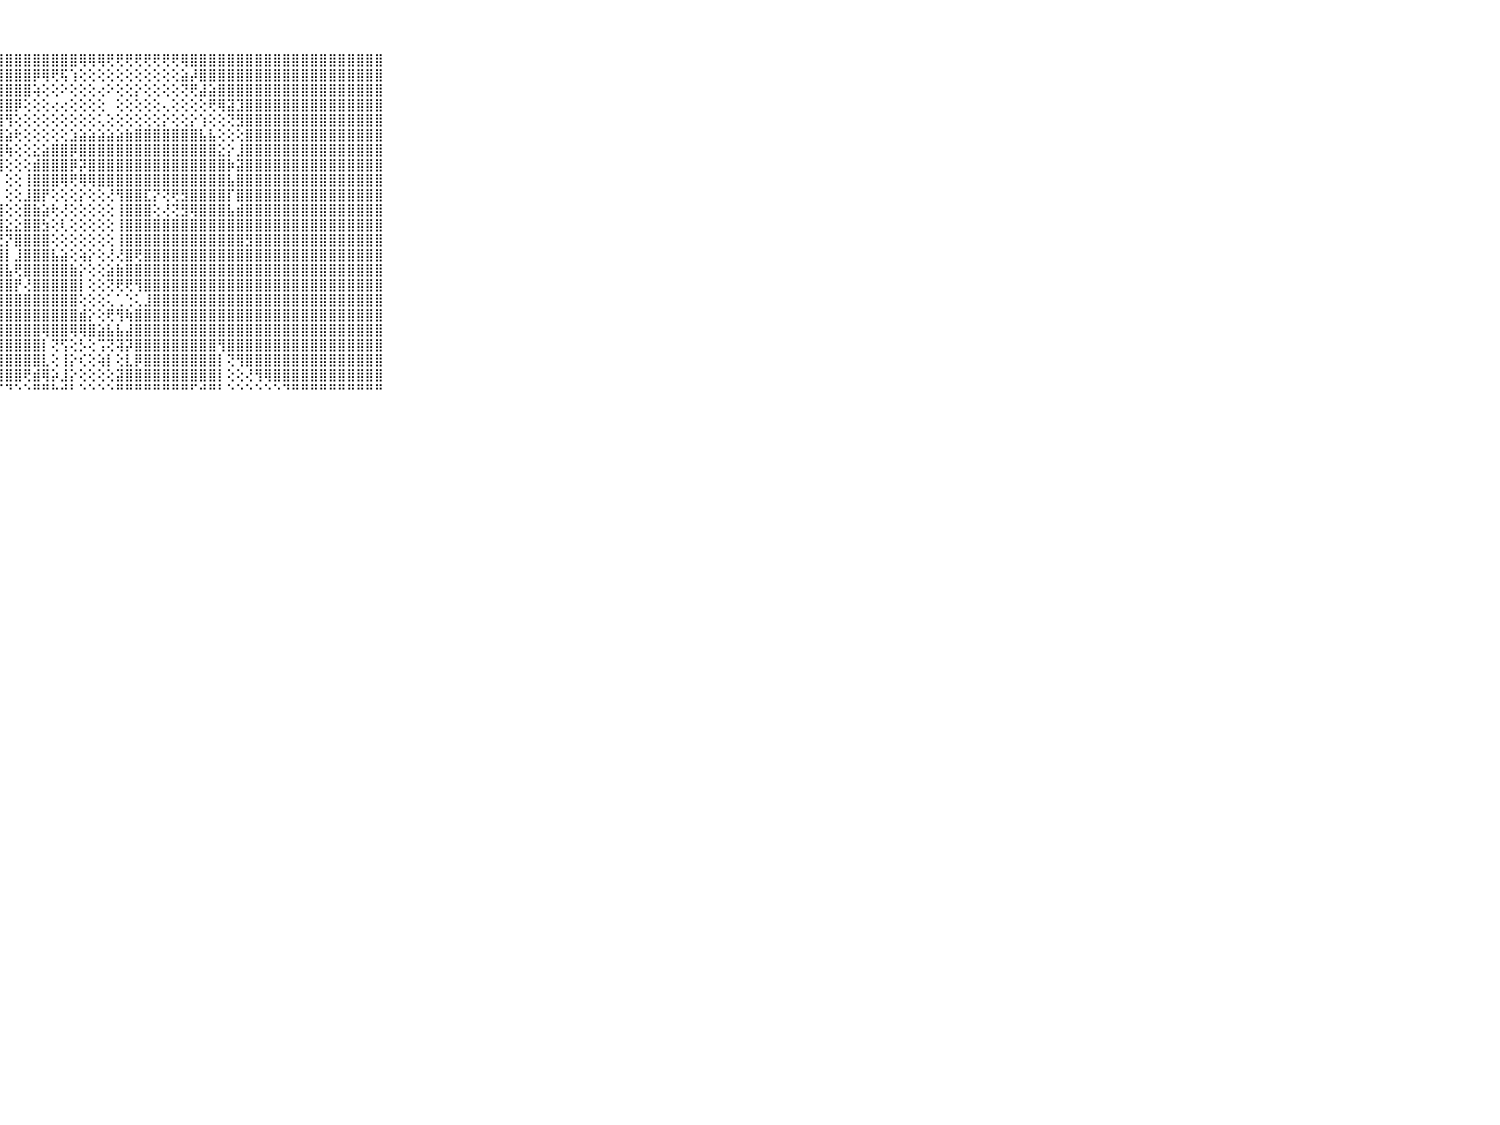

⠀⠀⠀⠀⠀⠀⠀⠀⠀⠀⠀⣿⣿⣿⣿⣿⣿⣿⣿⣿⣿⣿⣿⣿⣿⣿⣿⣿⣿⣿⣿⣿⣿⣿⣿⣿⢿⢿⢿⢟⢟⢟⢟⢟⢟⢟⢟⢿⣿⣿⣿⣿⣿⣿⣿⣿⣿⣿⣿⣿⣿⣿⣿⣿⣿⣿⣿⣿⣿⠀⠀⠀⠀⠀⠀⠀⠀⠀⠀⠀⠀
⠀⠀⠀⠀⠀⠀⠀⠀⠀⠀⠀⣿⣿⣿⣿⣿⣿⣿⣿⣿⣿⣿⣿⣿⣿⣿⣿⣿⣿⣿⣿⡿⢿⢟⢯⢱⢕⢕⢕⢕⢕⢕⢕⢕⢕⢕⢕⣵⡼⣿⣿⣿⣿⣿⣿⣿⣿⣿⣿⣿⣿⣿⣿⣿⣿⣿⣿⣿⣿⠀⠀⠀⠀⠀⠀⠀⠀⠀⠀⠀⠀
⠀⠀⠀⠀⠀⠀⠀⠀⠀⠀⠀⣿⣿⣿⣿⣿⣿⣿⣿⣿⣿⣿⣿⣿⣿⣿⣿⣿⣿⣿⣿⢵⢕⢕⠕⢕⢕⢕⢔⠕⢕⢕⡕⢕⢕⢕⢕⢝⢟⣼⣵⣿⣿⣿⣿⣿⣿⣿⣿⣿⣿⣿⣿⣿⣿⣿⣿⣿⣿⠀⠀⠀⠀⠀⠀⠀⠀⠀⠀⠀⠀
⠀⠀⠀⠀⠀⠀⠀⠀⠀⠀⠀⣿⣿⣿⣿⣿⣿⣿⣿⣿⣿⣿⣿⣿⣿⣿⣿⣿⣿⡿⢕⢕⢕⢔⢔⢕⢕⢕⢕⠀⢕⢕⢕⢕⢕⢄⢕⢕⢕⢕⢟⢿⣽⣹⣿⣿⣿⣿⣿⣿⣿⣿⣿⣿⣿⣿⣿⣿⣿⠀⠀⠀⠀⠀⠀⠀⠀⠀⠀⠀⠀
⠀⠀⠀⠀⠀⠀⠀⠀⠀⠀⠀⣿⣿⣿⣿⣿⣿⣿⣿⣿⣿⣿⣿⣿⣿⣿⣿⣿⢻⢕⢕⢕⢕⢕⢕⢕⢕⢕⢅⢕⢕⢕⢕⢕⢕⡕⢕⢕⡕⢱⢕⢕⢝⣻⣿⣿⣿⣿⣿⣿⣿⣿⣿⣿⣿⣿⣿⣿⣿⠀⠀⠀⠀⠀⠀⠀⠀⠀⠀⠀⠀
⠀⠀⠀⠀⠀⠀⠀⠀⠀⠀⠀⣿⣿⣿⣿⣿⣿⣿⣿⣿⣿⣿⣿⣿⣿⣿⣿⣿⣵⢗⢕⢕⢕⢕⢕⣱⣵⣵⣵⣵⣵⣷⣿⣿⣿⣿⣿⣿⣿⣧⣧⢕⢕⢕⣿⣿⣿⣿⣿⣿⣿⣿⣿⣿⣿⣿⣿⣿⣿⠀⠀⠀⠀⠀⠀⠀⠀⠀⠀⠀⠀
⠀⠀⠀⠀⠀⠀⠀⠀⠀⠀⠀⣿⣿⣿⣿⣿⣿⣿⣿⣿⣿⣿⣿⣿⣿⣿⣿⣿⢷⢕⢕⣕⣵⣿⣿⡿⣿⣿⣿⣿⣿⣿⣿⣿⣿⣿⣿⣿⣿⣿⣿⣕⡕⣸⣿⣿⣿⣿⣿⣿⣿⣿⣿⣿⣿⣿⣿⣿⣿⠀⠀⠀⠀⠀⠀⠀⠀⠀⠀⠀⠀
⠀⠀⠀⠀⠀⠀⠀⠀⠀⠀⠀⣿⣿⣿⣿⣿⣿⣿⣿⣿⣿⣿⣿⣿⣿⣿⣿⣿⢕⢕⢕⣾⣿⣿⣿⡿⡽⣿⣿⣿⣿⣿⣿⣿⣿⣿⣿⣿⣿⣿⣿⣿⡷⣽⣿⣿⣿⣿⣿⣿⣿⣿⣿⣿⣿⣿⣿⣿⣿⠀⠀⠀⠀⠀⠀⠀⠀⠀⠀⠀⠀
⠀⠀⠀⠀⠀⠀⠀⠀⠀⠀⠀⣿⣿⣿⣿⣿⣿⣿⣿⣿⣿⣿⣿⣿⣿⣿⣿⡇⢕⢕⢸⣿⣿⣿⢿⢟⢿⢿⣿⣿⣿⣿⣿⣿⣿⣿⣿⣿⣿⣿⣿⣿⣧⣿⣿⣿⣿⣿⣿⣿⣿⣿⣿⣿⣿⣿⣿⣿⣿⠀⠀⠀⠀⠀⠀⠀⠀⠀⠀⠀⠀
⠀⠀⠀⠀⠀⠀⠀⠀⠀⠀⠀⣿⣿⣿⣿⣿⣿⣿⣿⣿⣿⣿⣿⣿⣿⣿⣿⡇⢕⢕⣸⣿⡟⢕⢕⢕⡕⢕⢕⢜⢻⣿⣿⣏⡝⢝⢟⣻⣿⣿⣿⣿⡏⣿⣿⣿⣿⣿⣿⣿⣿⣿⣿⣿⣿⣿⣿⣿⣿⠀⠀⠀⠀⠀⠀⠀⠀⠀⠀⠀⠀
⠀⠀⠀⠀⠀⠀⠀⠀⠀⠀⠀⣿⣿⣿⣿⣿⣿⣿⣿⣿⣿⣿⣿⣿⣿⣿⣿⣿⢕⢕⣿⣷⣵⢗⢜⢕⢕⢕⢕⢕⢸⣿⣿⣿⢕⢜⢝⣻⢿⣿⣿⣿⣧⣾⣿⣿⣿⣿⣿⣿⣿⣿⣿⣿⣿⣿⣿⣿⣿⠀⠀⠀⠀⠀⠀⠀⠀⠀⠀⠀⠀
⠀⠀⠀⠀⠀⠀⠀⠀⠀⠀⠀⣿⣿⣿⣿⣿⣿⣿⣿⣿⣿⣿⣿⣿⣿⣿⣿⣿⣕⣕⣿⣿⣳⢕⢇⢕⢕⢕⢕⢕⢸⣿⣿⣿⣿⣿⣿⣿⣿⣿⣿⣿⣿⣿⣿⣿⣿⣿⣿⣿⣿⣿⣿⣿⣿⣿⣿⣿⣿⠀⠀⠀⠀⠀⠀⠀⠀⠀⠀⠀⠀
⠀⠀⠀⠀⠀⠀⠀⠀⠀⠀⠀⣿⣿⣿⣿⣿⣿⣿⣿⣿⣿⣿⣿⣿⣿⣿⡿⢟⡝⣿⣿⣿⣿⢕⢕⢕⢕⢕⢕⢕⢸⣿⣿⣿⣿⣿⣿⣿⣿⣿⣿⣿⣿⣿⣻⣿⣿⣿⣿⣿⣿⣿⣿⣿⣿⣿⣿⣿⣿⠀⠀⠀⠀⠀⠀⠀⠀⠀⠀⠀⠀
⠀⠀⠀⠀⠀⠀⠀⠀⠀⠀⠀⣿⣿⣿⣿⣿⣿⣿⣿⣿⣿⣿⣿⣿⣿⣿⣯⣿⡇⣸⣿⣿⣿⣧⣵⢕⢵⡕⢕⢜⢜⣿⢟⣿⣿⣿⣿⣿⣿⣿⣿⣿⣿⣿⣿⣿⣿⣿⣿⣿⣿⣿⣿⣿⣿⣿⣿⣿⣿⠀⠀⠀⠀⠀⠀⠀⠀⠀⠀⠀⠀
⠀⠀⠀⠀⠀⠀⠀⠀⠀⠀⠀⣿⣿⣿⣿⣿⣿⣿⣿⣿⣿⣿⣿⣿⣿⣿⣿⣿⣧⢟⣿⣿⣿⣿⣿⣷⡕⢕⢕⣵⣷⣿⣿⣿⣿⣿⣿⣿⣿⣿⣿⣿⣿⣿⣿⣿⣿⣿⣿⣿⣿⣿⣿⣿⣿⣿⣿⣿⣿⠀⠀⠀⠀⠀⠀⠀⠀⠀⠀⠀⠀
⠀⠀⠀⠀⠀⠀⠀⠀⠀⠀⠀⣿⣿⣿⣿⣿⣿⣿⣿⣿⣿⣿⣿⣿⣿⣿⣿⣿⣿⡟⢜⣿⣿⣿⣿⣿⡇⢕⢕⢝⢟⢟⢻⣿⣿⣿⣿⣿⣿⣿⣿⣿⣿⣿⣿⣿⣿⣿⣿⣿⣿⣿⣿⣿⣿⣿⣿⣿⣿⠀⠀⠀⠀⠀⠀⠀⠀⠀⠀⠀⠀
⠀⠀⠀⠀⠀⠀⠀⠀⠀⠀⠀⣿⣿⣿⣿⣿⣿⣿⣿⣿⣿⣿⣿⣿⣿⣿⣿⣿⣿⣿⣿⣿⣿⣿⣿⣿⢕⢕⢕⢅⢁⢑⢅⣸⣿⣿⣿⣿⣿⣿⣿⣿⣿⣿⣿⣿⣿⣿⣿⣿⣿⣿⣿⣿⣿⣿⣿⣿⣿⠀⠀⠀⠀⠀⠀⠀⠀⠀⠀⠀⠀
⠀⠀⠀⠀⠀⠀⠀⠀⠀⠀⠀⣿⣿⣿⣿⣿⣿⣿⣿⣿⣿⣿⣿⣿⣿⣿⣿⣿⣿⣿⣿⣿⣿⣿⣿⣿⣾⡕⢕⢟⢻⢷⣿⣿⣿⣿⣿⣿⣿⣿⣿⣿⣿⣿⣿⣿⣿⣿⣿⣿⣿⣿⣿⣿⣿⣿⣿⣿⣿⠀⠀⠀⠀⠀⠀⠀⠀⠀⠀⠀⠀
⠀⠀⠀⠀⠀⠀⠀⠀⠀⠀⠀⣿⣿⣿⣿⣿⣿⣿⣿⣿⣿⣿⣿⣿⣿⣿⣿⣿⣿⣿⣿⣿⢿⣿⣿⢿⢿⣿⣵⣧⣧⣼⣿⣿⣿⣿⣿⣿⣿⣿⣿⣿⣿⣿⣿⣿⣿⣿⣿⣿⣿⣿⣿⣿⣿⣿⣿⣿⣿⠀⠀⠀⠀⠀⠀⠀⠀⠀⠀⠀⠀
⠀⠀⠀⠀⠀⠀⠀⠀⠀⠀⠀⣿⣿⣿⣿⣿⣿⣿⣿⣿⣿⣿⣿⣿⣿⣿⣿⣿⣿⣿⣿⣿⡇⢝⢫⢕⡣⢕⢩⢝⢽⡽⣿⣿⣿⣿⣿⣿⣿⣿⣿⢻⣿⣿⣿⣿⣿⣿⣿⣿⣿⣿⣿⣿⣿⣿⣿⣿⣿⠀⠀⠀⠀⠀⠀⠀⠀⠀⠀⠀⠀
⠀⠀⠀⠀⠀⠀⠀⠀⠀⠀⠀⣿⣿⣿⣿⣿⣿⣿⣿⣿⣿⣿⣿⣿⣿⣿⣿⣿⣿⣿⣿⣿⣇⢕⢸⡕⢎⢕⢵⡇⢕⣇⡿⣿⣿⣿⣿⣿⣿⣿⣿⡇⢝⢻⣿⣿⣿⣿⣿⣿⣿⣿⣿⣿⣿⣿⣿⣿⣿⠀⠀⠀⠀⠀⠀⠀⠀⠀⠀⠀⠀
⠀⠀⠀⠀⠀⠀⠀⠀⠀⠀⠀⣿⣿⣿⣿⣿⣿⣿⣿⣿⣿⣿⣿⣿⣿⣿⣿⣿⣿⣿⢟⣾⢿⡵⣸⡕⢕⢕⢕⢕⣽⣿⣿⣿⣿⣿⣿⣿⣿⣿⣿⡇⢕⢕⢜⢻⢿⣿⣿⣿⣿⣿⣿⣿⣿⣿⣿⣿⣿⠀⠀⠀⠀⠀⠀⠀⠀⠀⠀⠀⠀
⠀⠀⠀⠀⠀⠀⠀⠀⠀⠀⠀⠛⠛⠛⠛⠛⠛⠛⠛⠛⠛⠛⠛⠛⠛⠛⠛⠋⠙⠑⠑⠛⠛⠓⠚⠃⠑⠑⠑⠑⠛⠛⠛⠛⠛⠛⠛⠛⠋⠚⠛⠃⠑⠑⠑⠑⠑⠑⠙⠛⠛⠛⠛⠛⠛⠛⠛⠛⠛⠀⠀⠀⠀⠀⠀⠀⠀⠀⠀⠀⠀